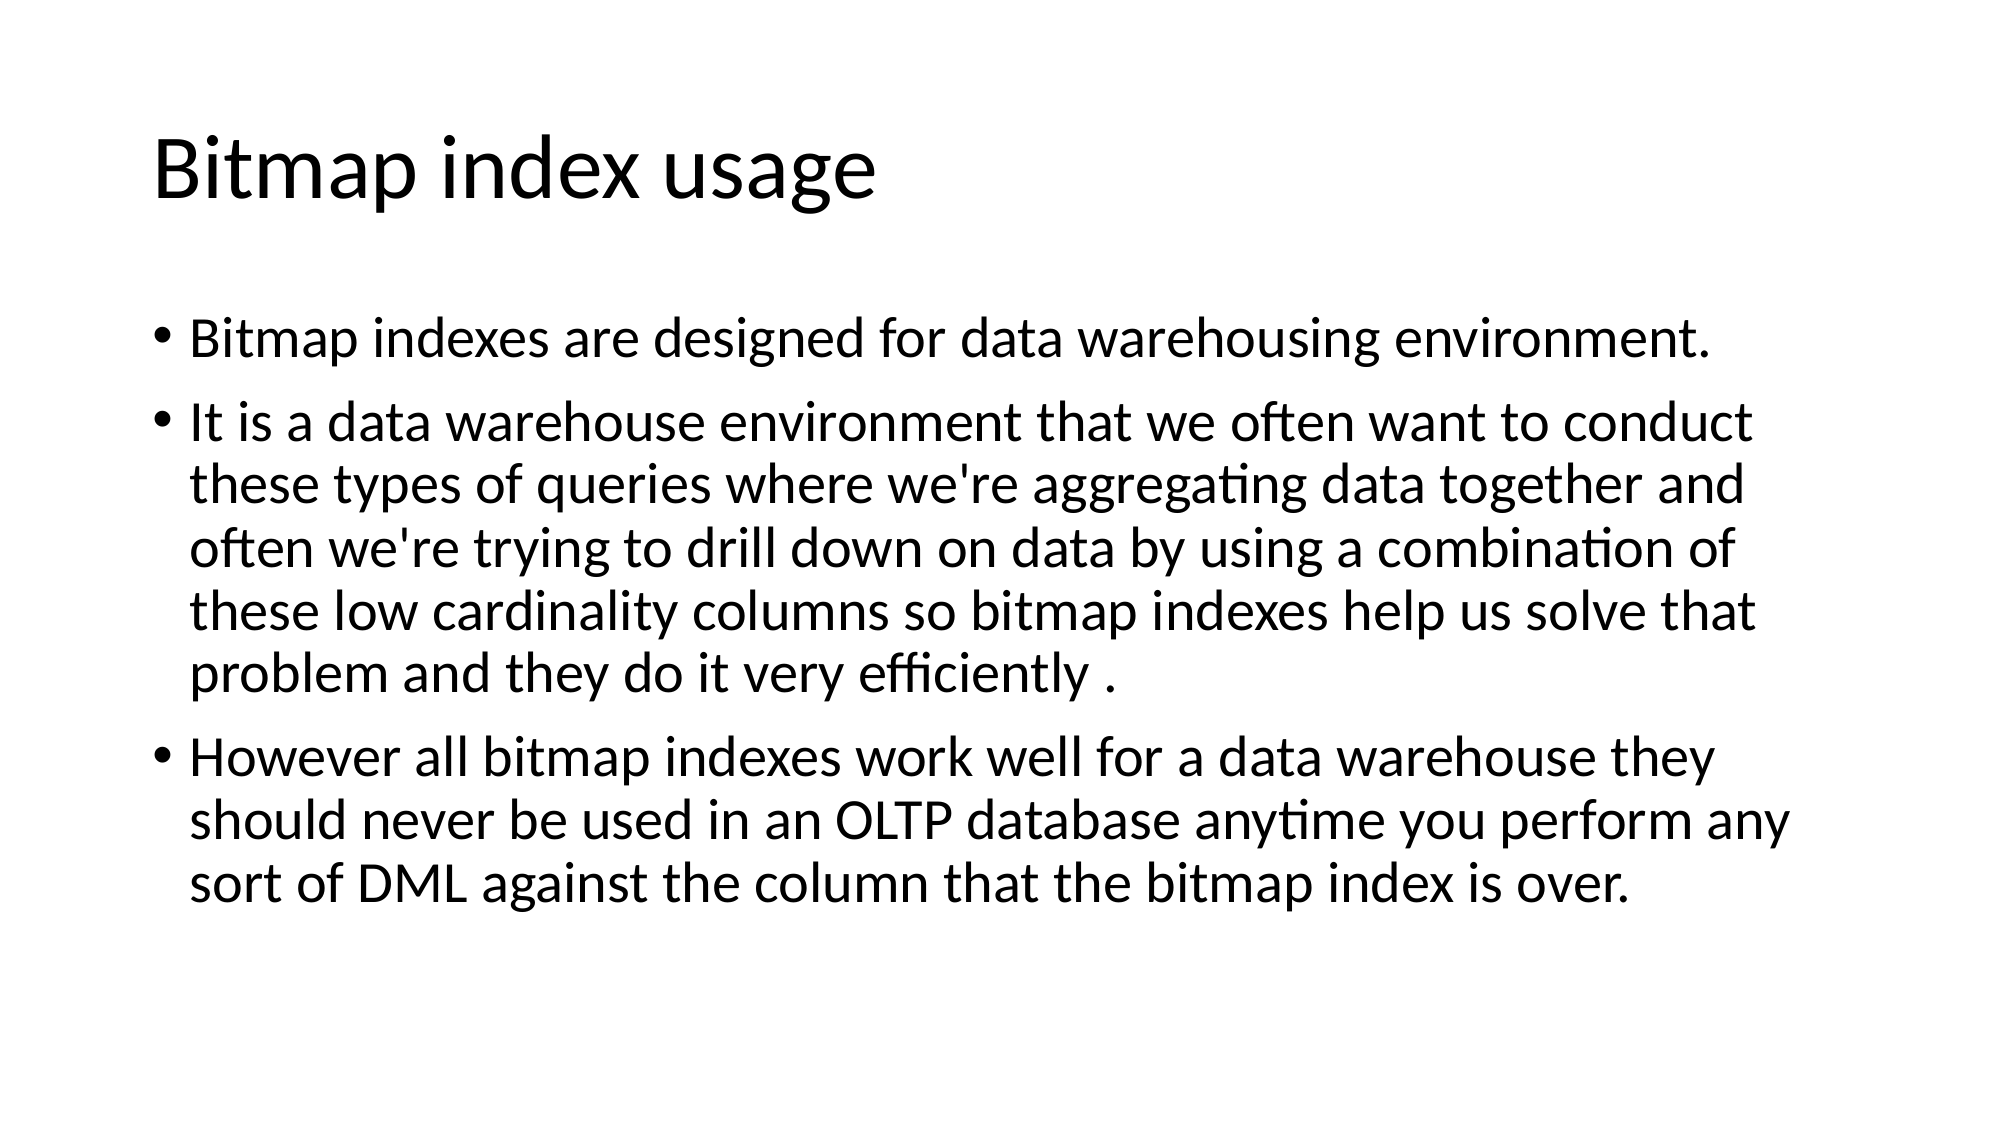

# Bitmap index usage
Bitmap indexes are designed for data warehousing environment.
It is a data warehouse environment that we often want to conduct these types of queries where we're aggregating data together and often we're trying to drill down on data by using a combination of these low cardinality columns so bitmap indexes help us solve that problem and they do it very efficiently .
However all bitmap indexes work well for a data warehouse they should never be used in an OLTP database anytime you perform any sort of DML against the column that the bitmap index is over.